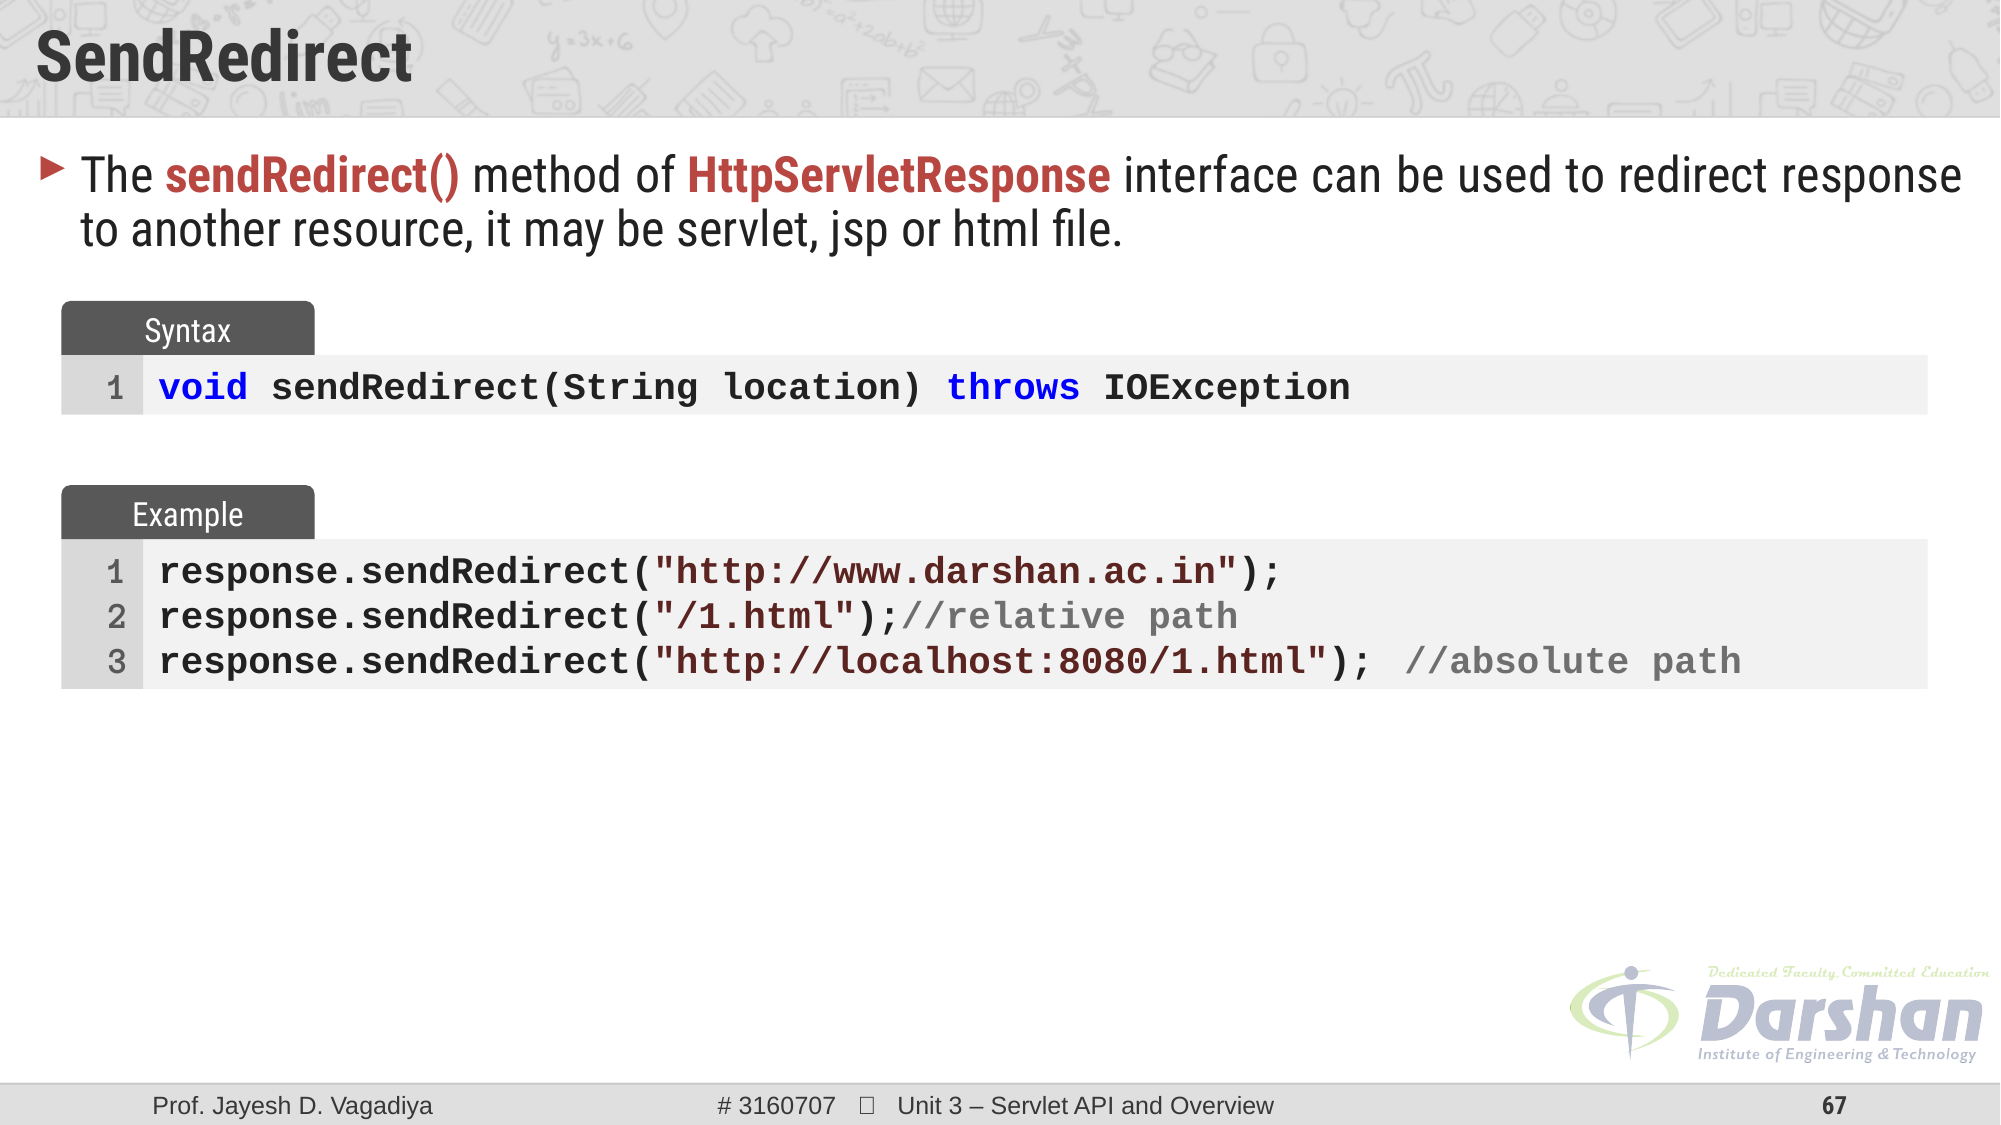

# SendRedirect
The sendRedirect() method of HttpServletResponse interface can be used to redirect response to another resource, it may be servlet, jsp or html file.

Syntax
1
void sendRedirect(String location) throws IOException
Example
1
2
3
response.sendRedirect("http://www.darshan.ac.in");
response.sendRedirect("/1.html");//relative path
response.sendRedirect("http://localhost:8080/1.html");  //absolute path